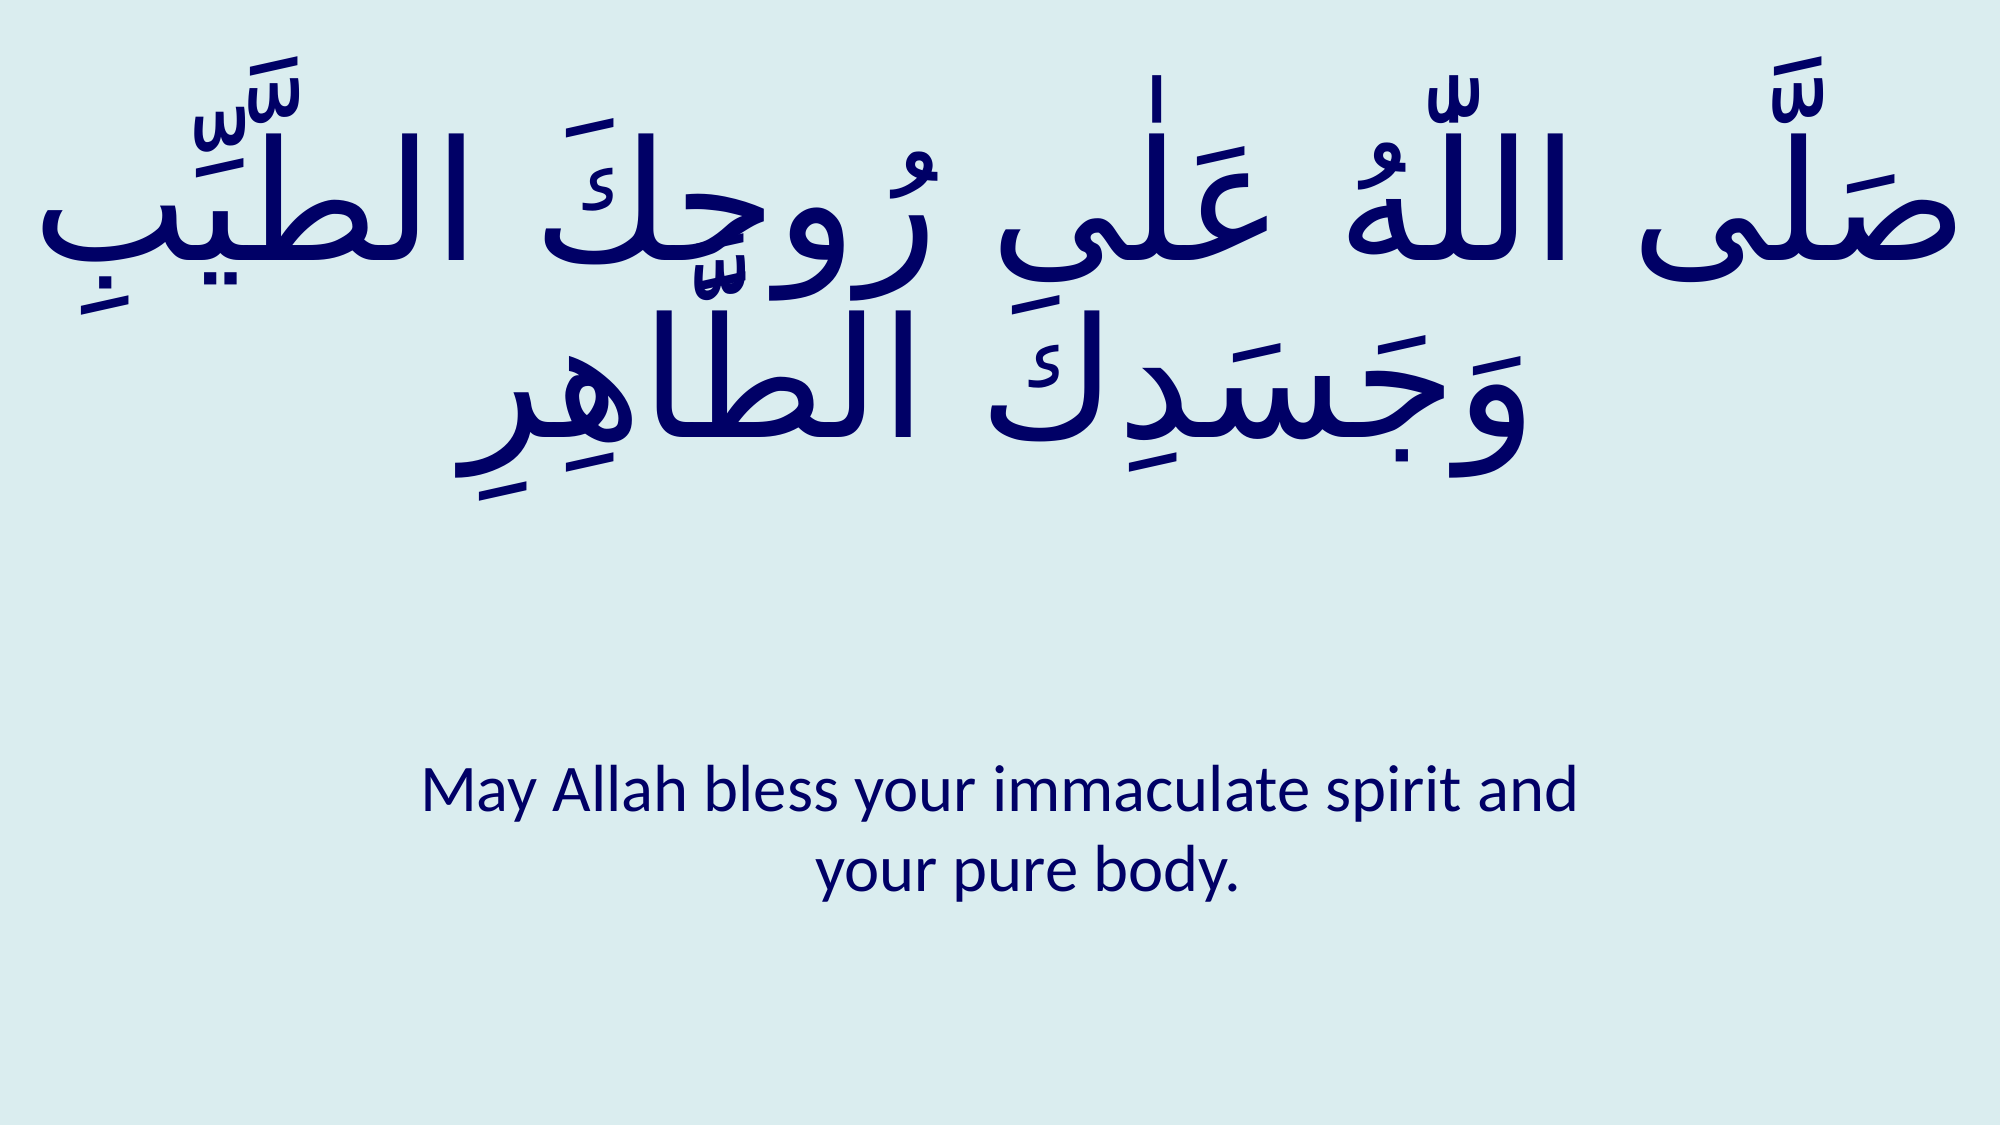

# صَلَّى اللّٰهُ عَلٰى رُوحِكَ الطَّيِّبِ وَجَسَدِكَ الطَّاهِرِ
May Allah bless your immaculate spirit and your pure body.